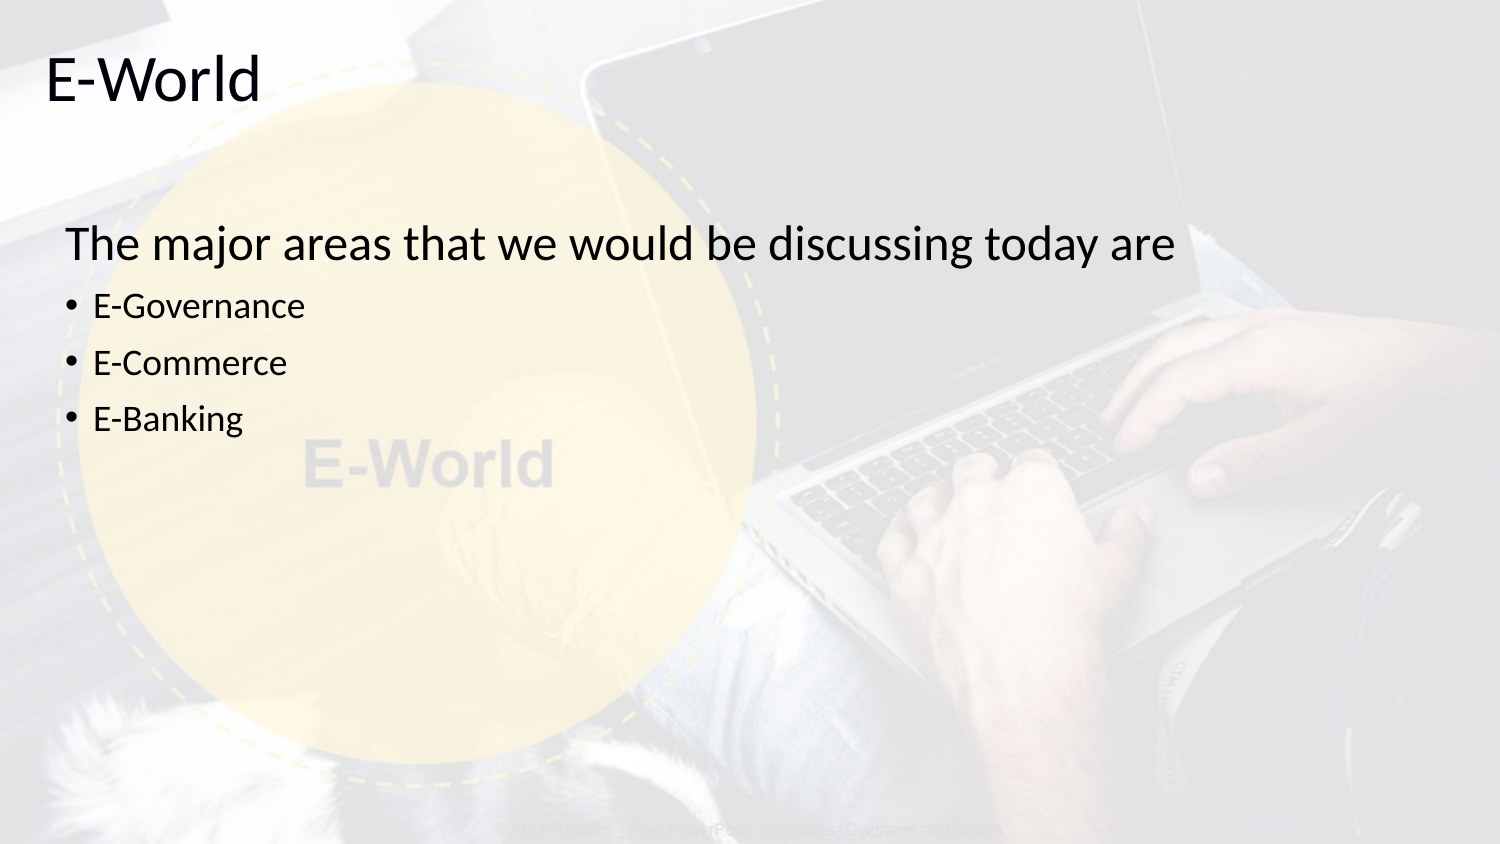

# E-World

The major areas that we would be discussing today are
E-Governance
E-Commerce
E-Banking